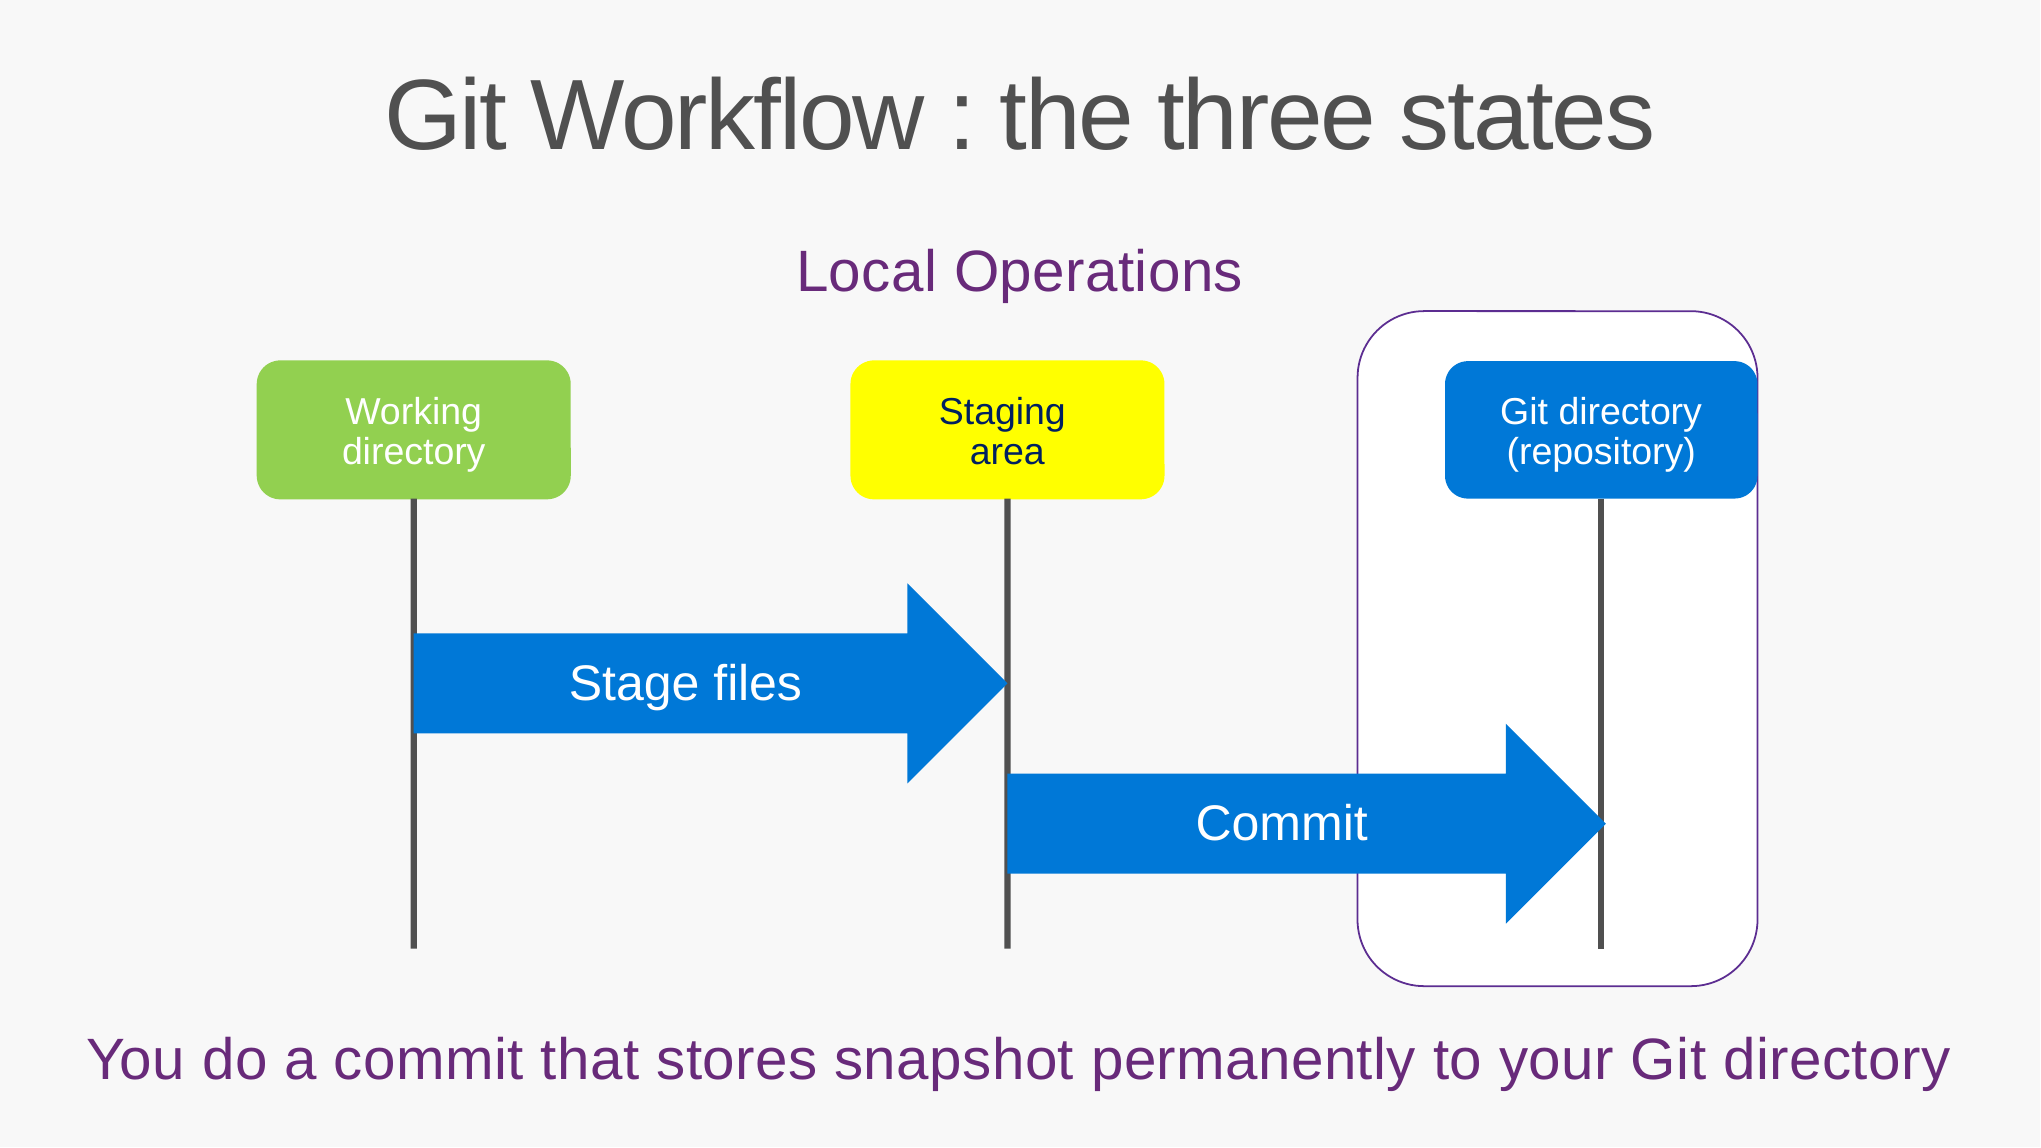

# Git Workflow : the three states
Local Operations

You do a commit that stores snapshot permanently to your Git directory

Working
directory
Staging
area
Git directory
(repository)
Stage files
Commit